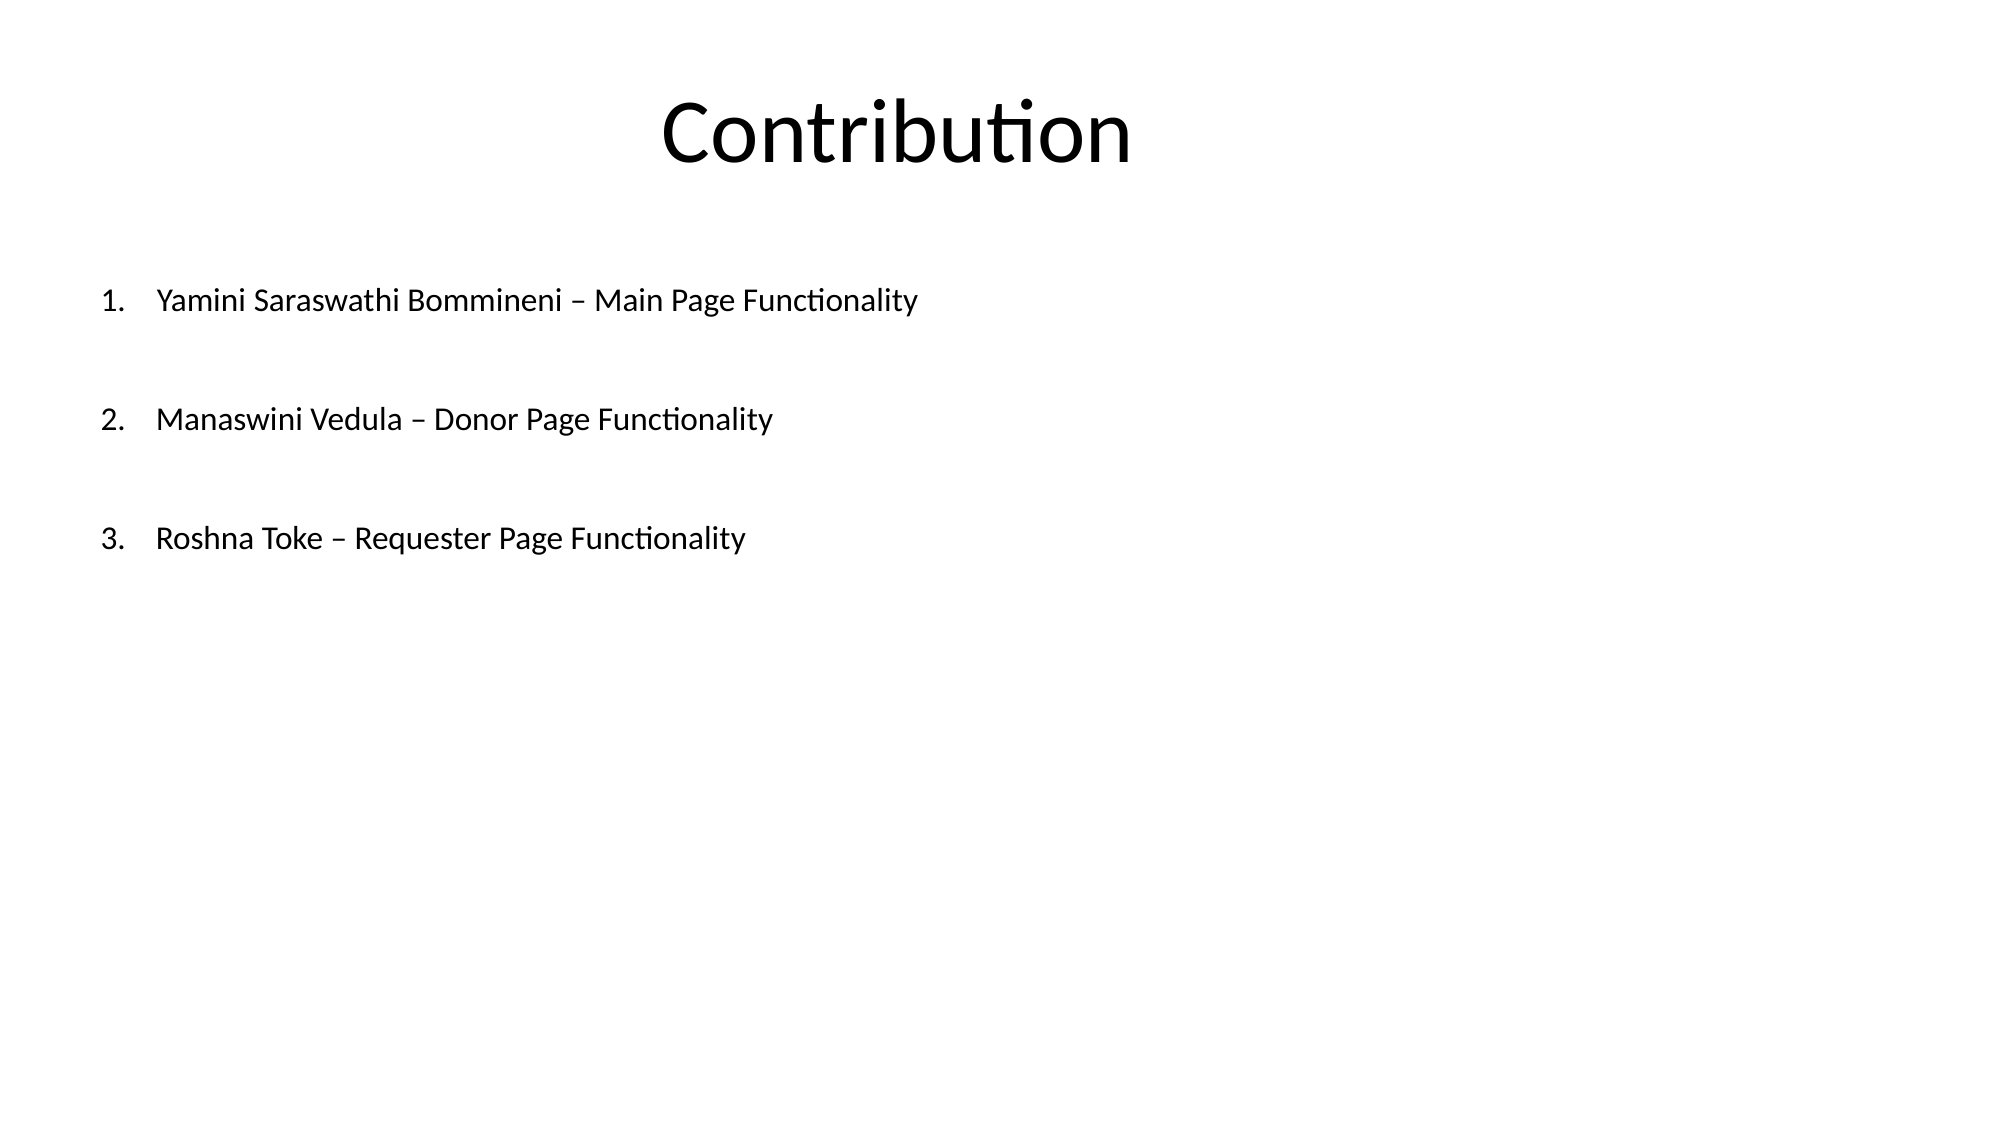

# Contribution
Yamini Saraswathi Bommineni – Main Page Functionality

2.    Manaswini Vedula – Donor Page Functionality

3.    Roshna Toke – Requester Page Functionality